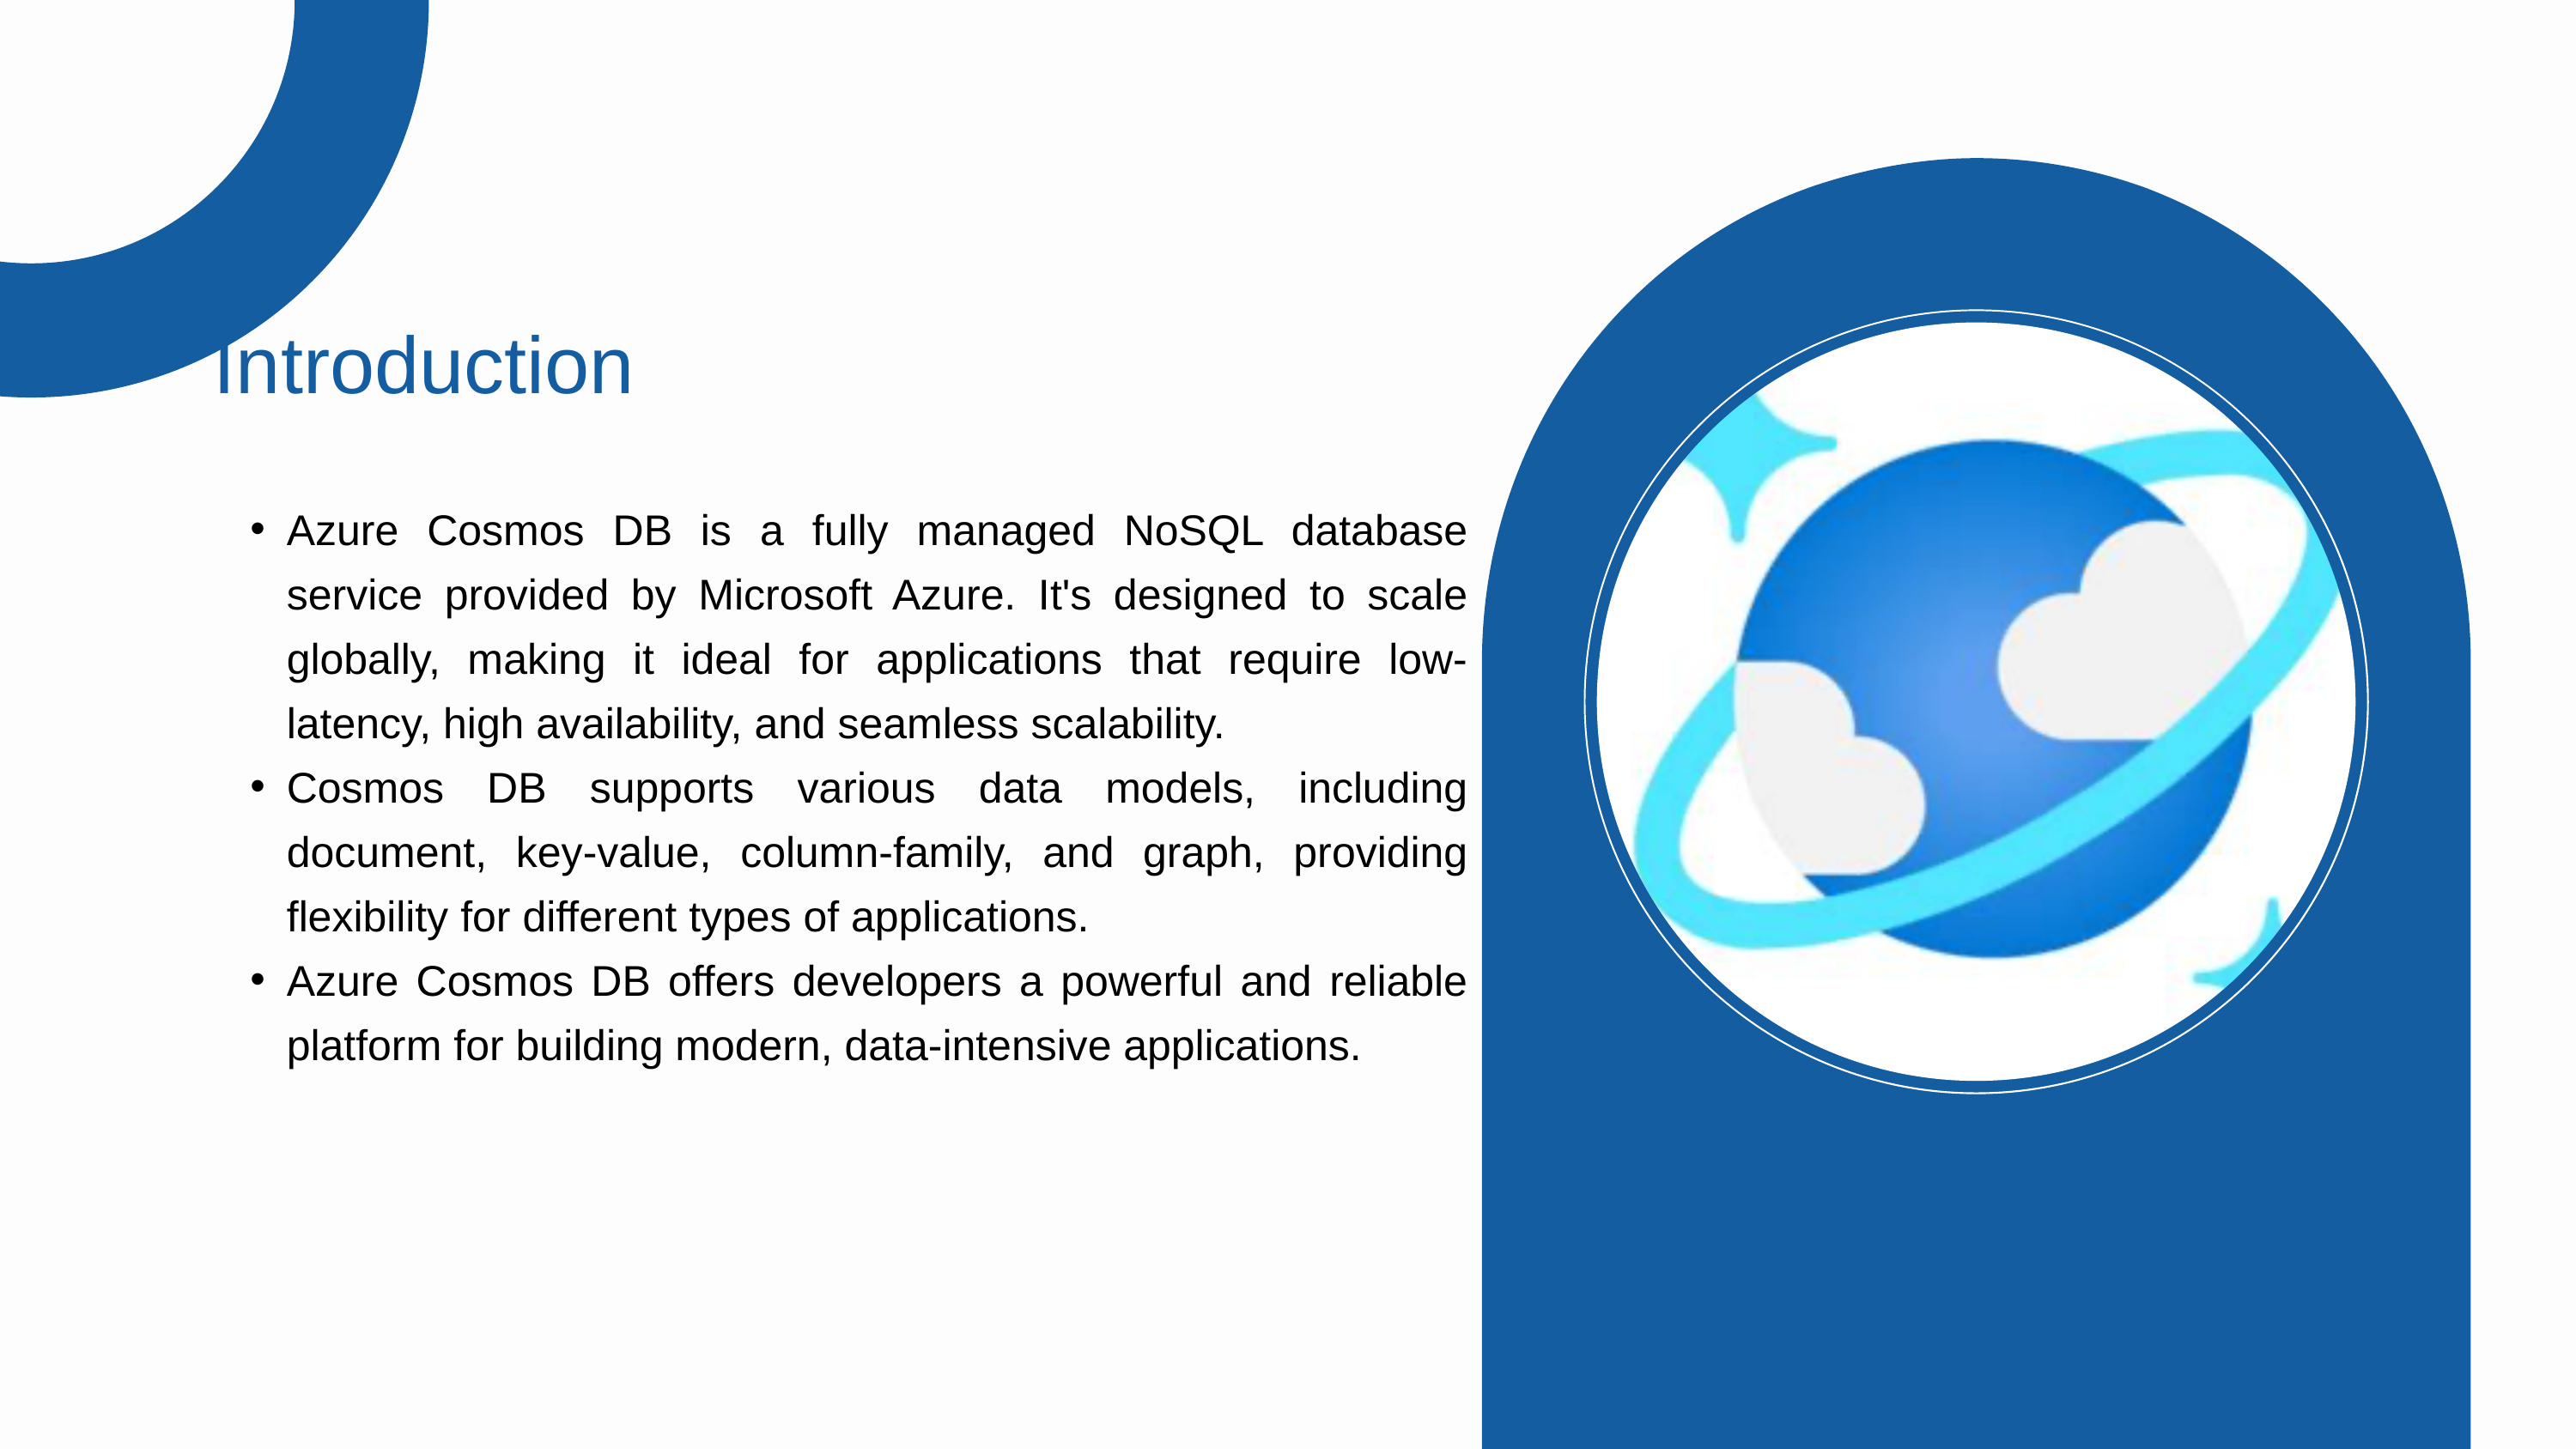

Introduction

Azure Cosmos DB is a fully managed NoSQL database service provided by Microsoft Azure. It's designed to scale globally, making it ideal for applications that require low-latency, high availability, and seamless scalability.
Cosmos DB supports various data models, including document, key-value, column-family, and graph, providing flexibility for different types of applications.
Azure Cosmos DB offers developers a powerful and reliable platform for building modern, data-intensive applications.